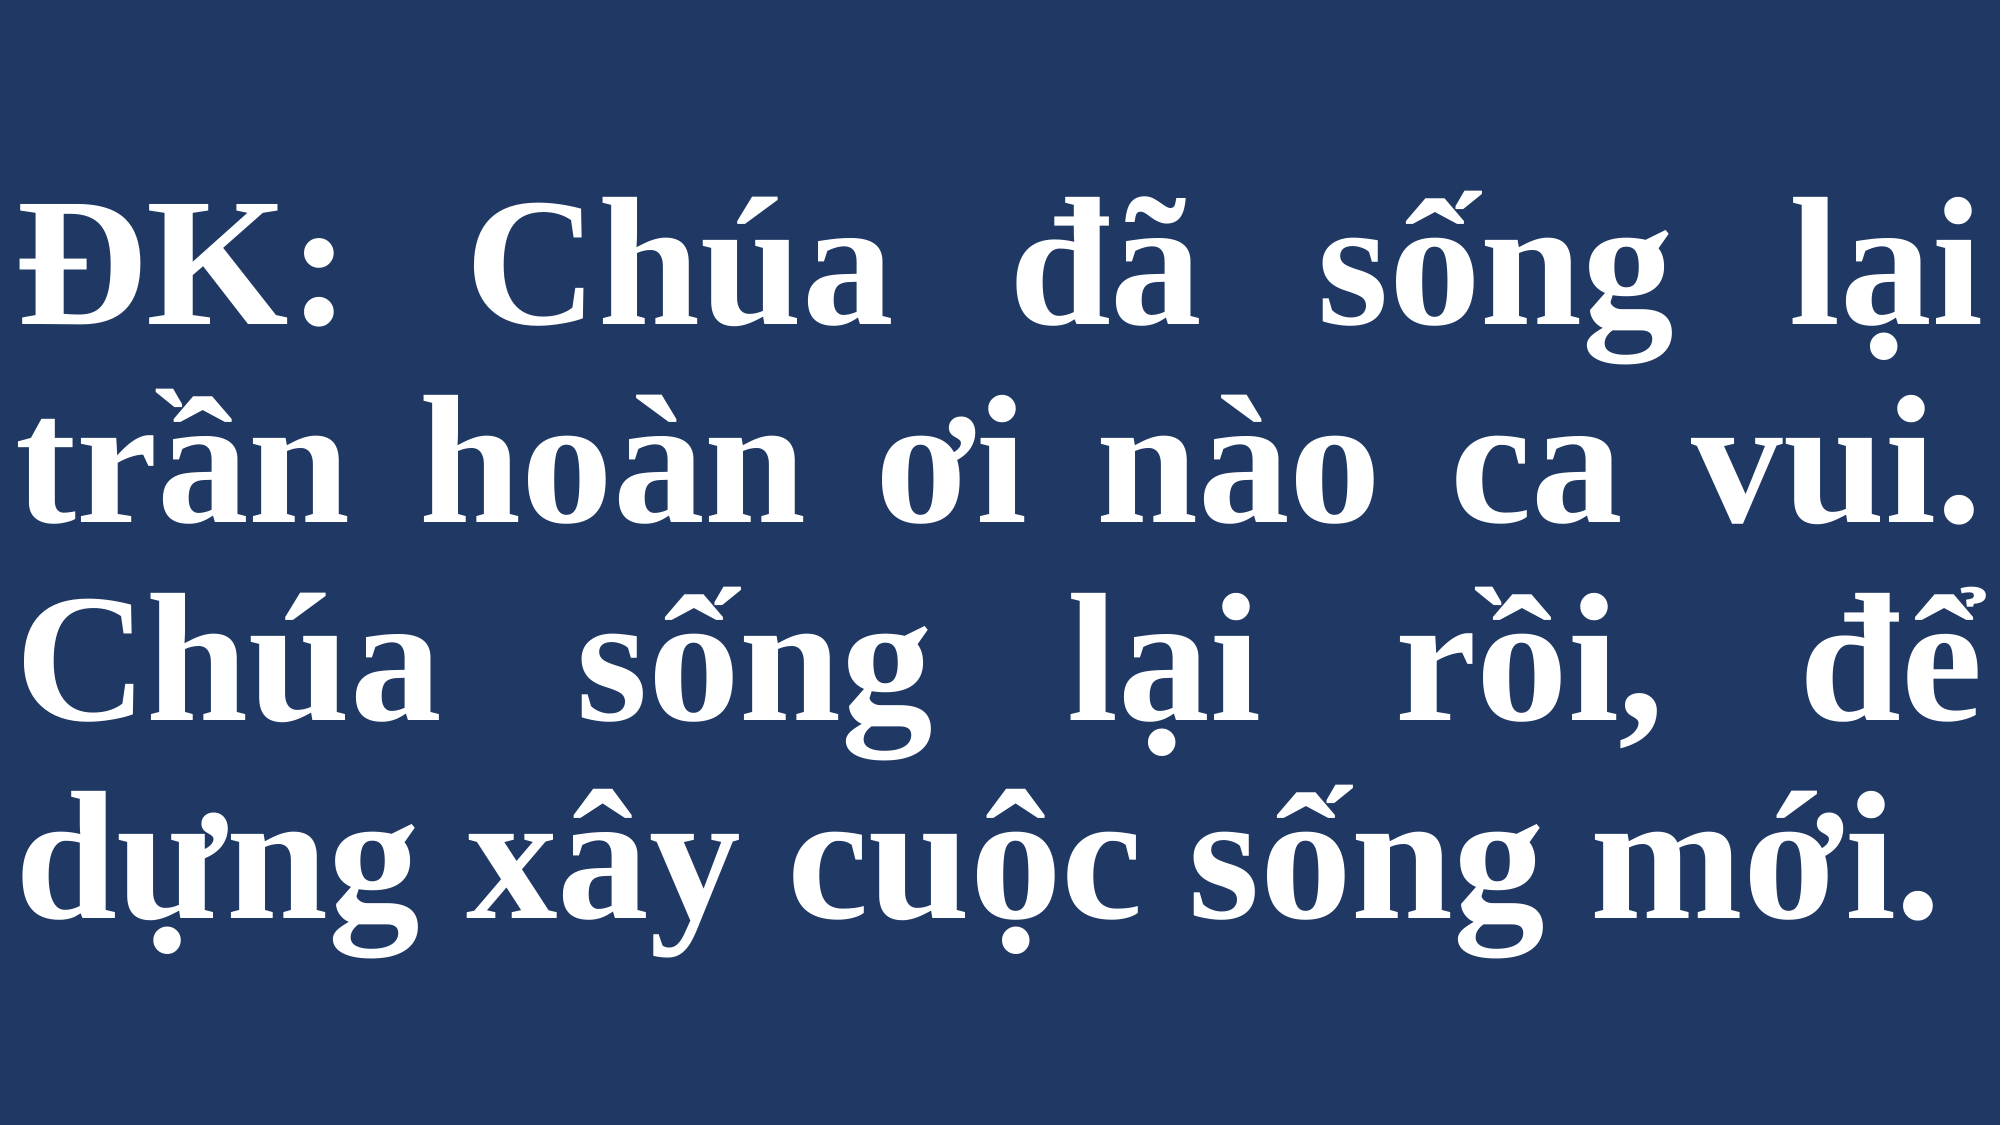

# ĐK: Chúa đã sống lại trần hoàn ơi nào ca vui. Chúa sống lại rồi, để dựng xây cuộc sống mới.